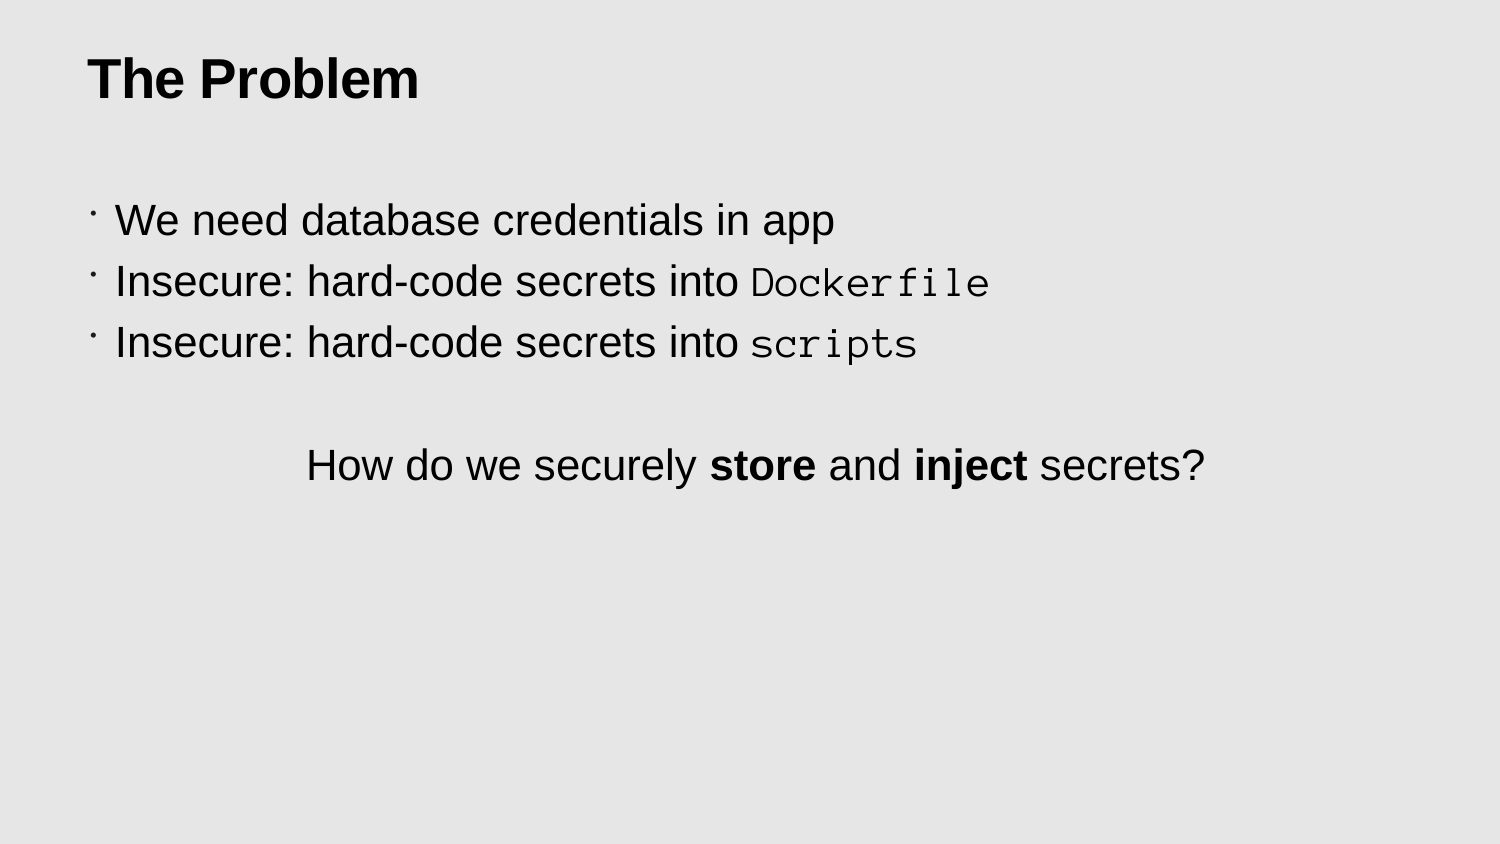

# The Problem
We need database credentials in app
Insecure: hard-code secrets into Dockerfile
Insecure: hard-code secrets into scripts

How do we securely store and inject secrets?